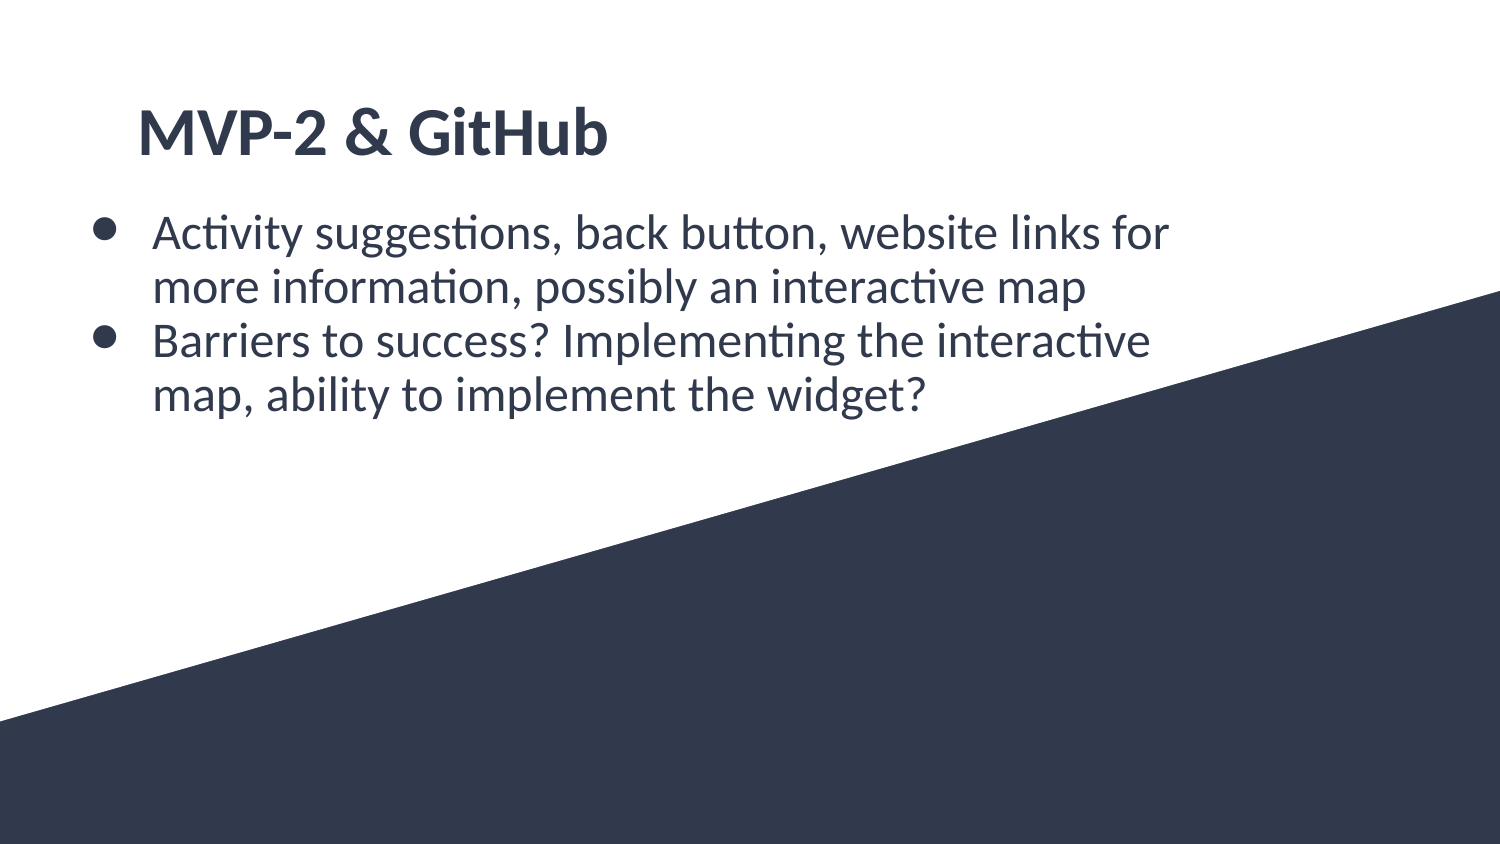

# MVP-2 & GitHub
Activity suggestions, back button, website links for more information, possibly an interactive map
Barriers to success? Implementing the interactive map, ability to implement the widget?